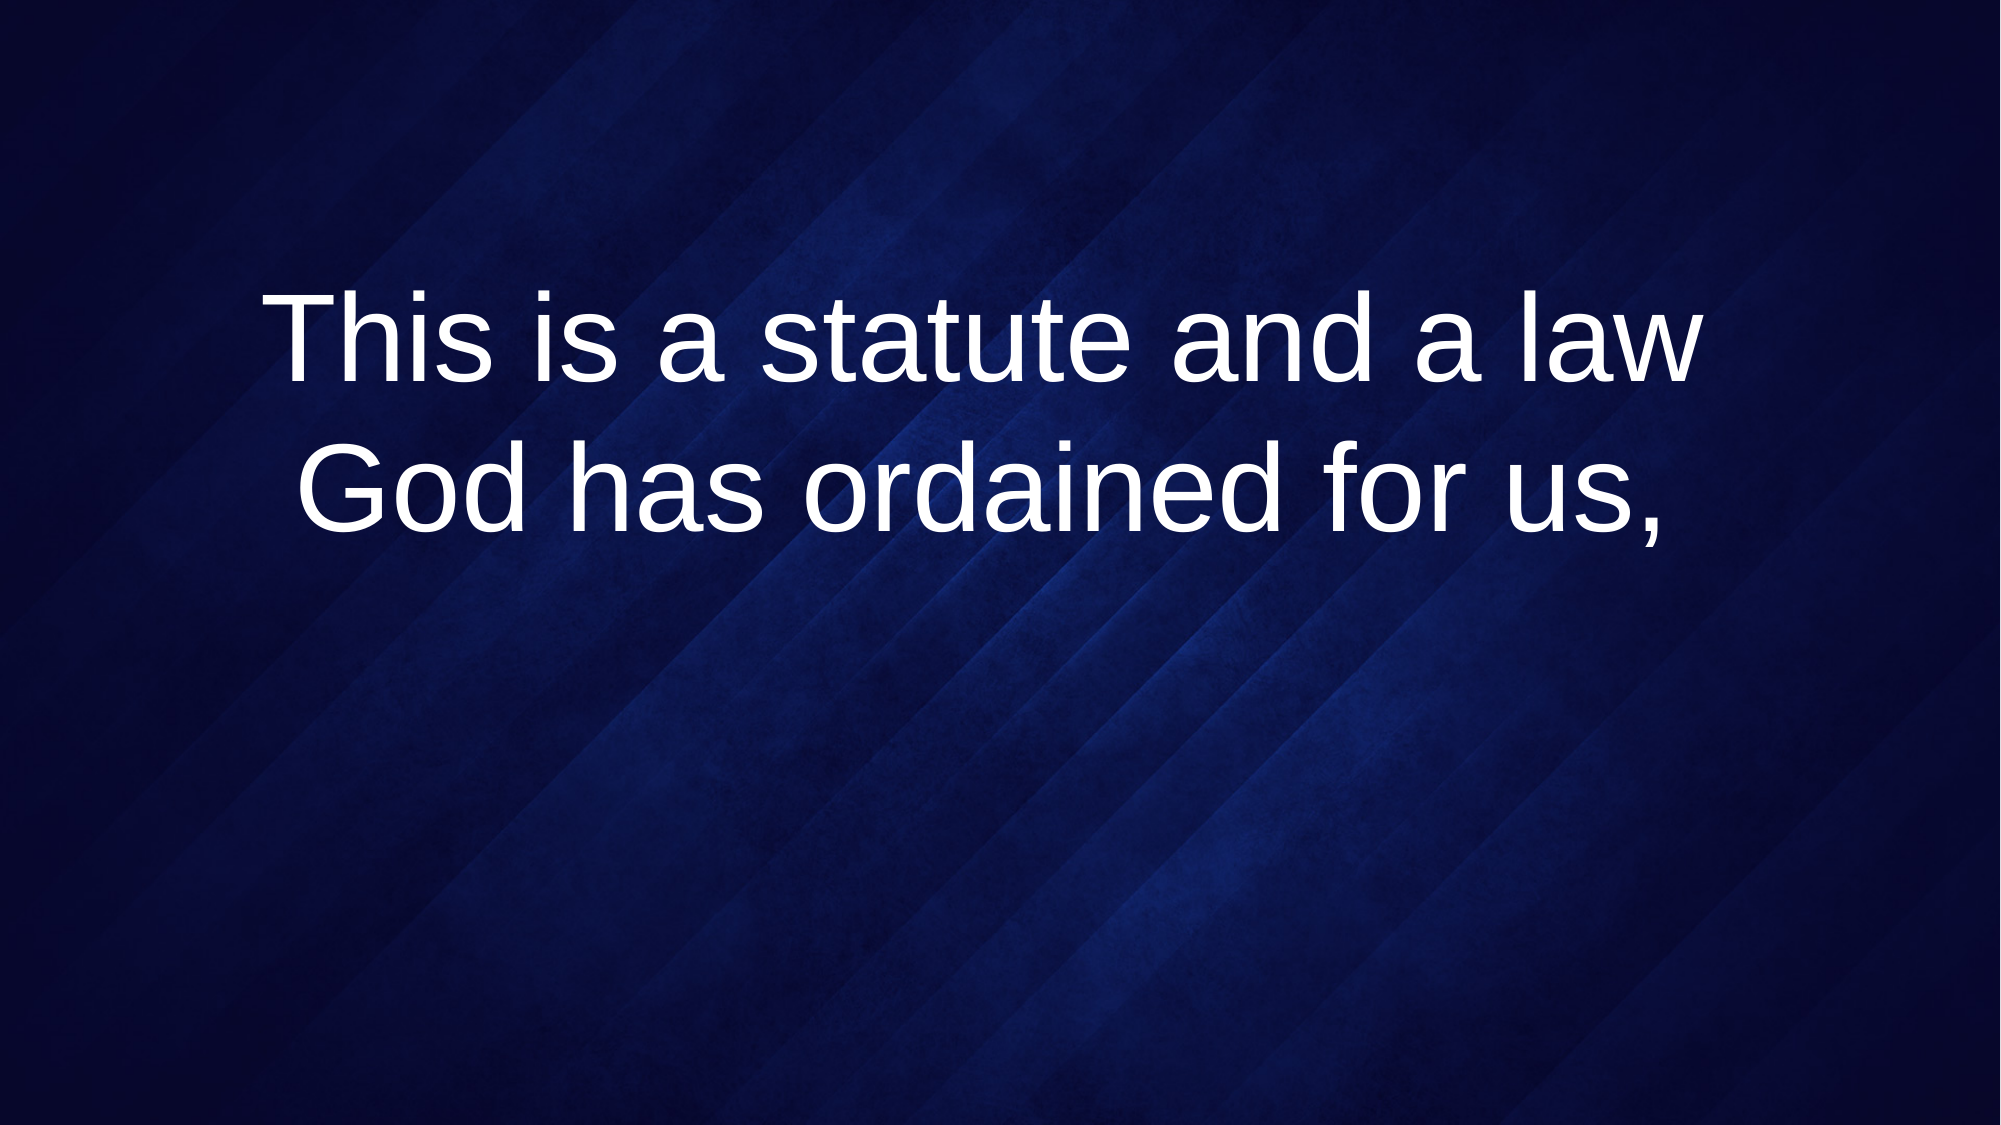

# This is a statute and a law God has ordained for us,